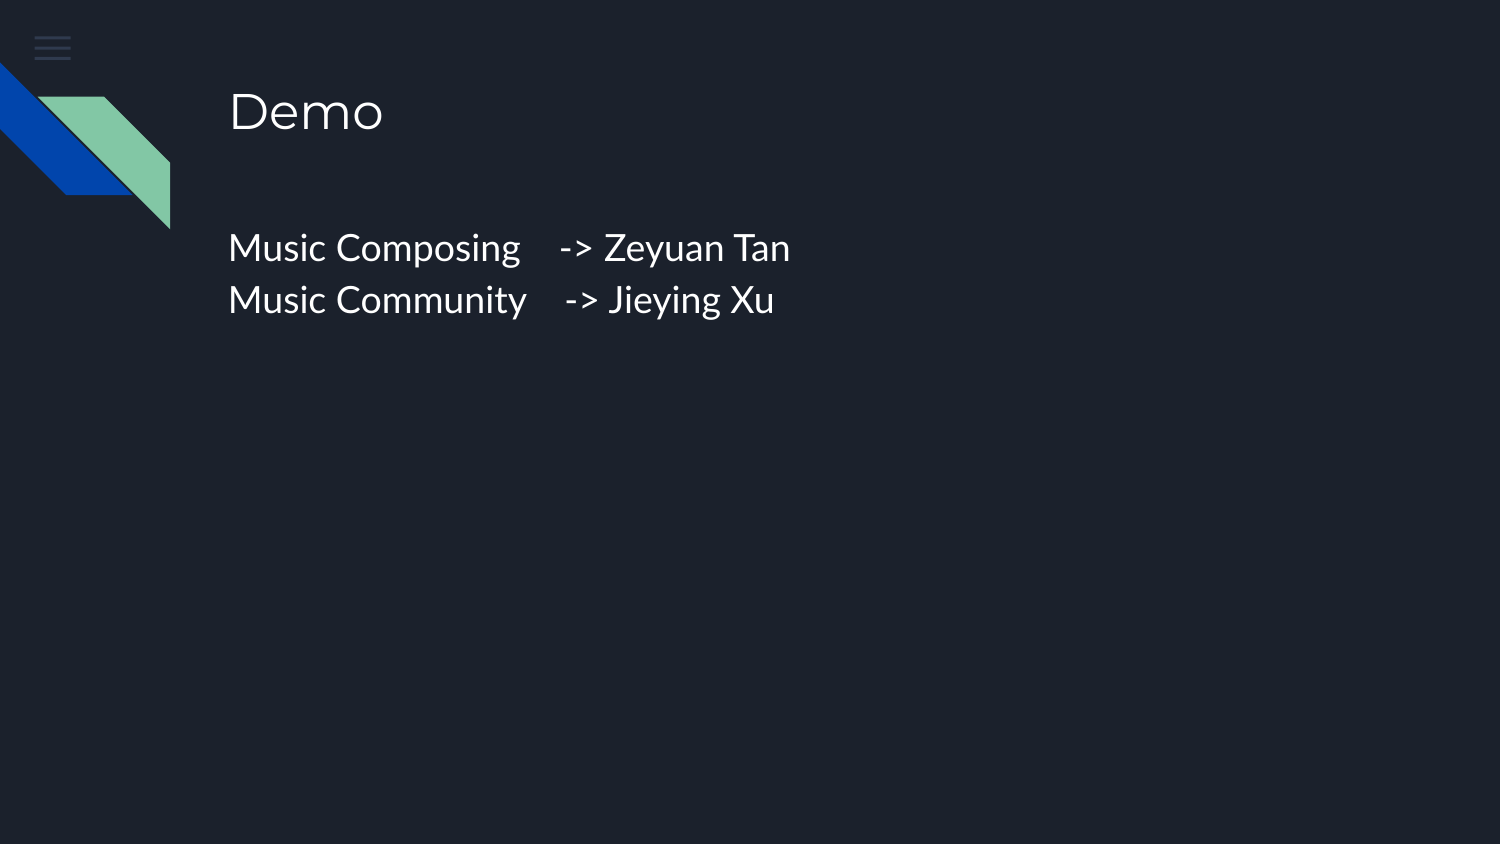

# Demo
Music Composing    -> Zeyuan Tan
Music Community    -> Jieying Xu